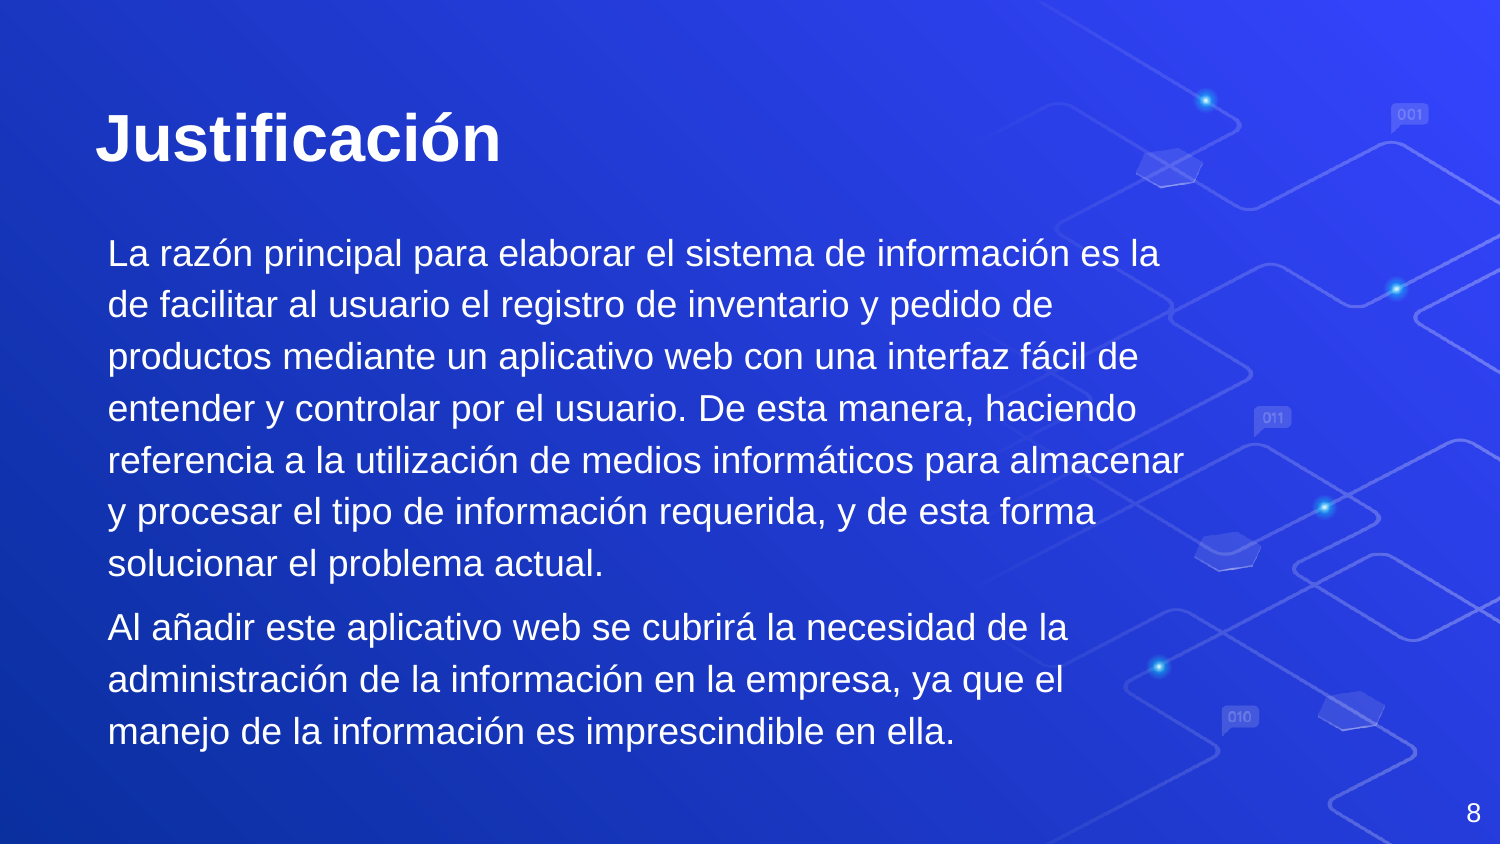

# Justificación
La razón principal para elaborar el sistema de información es la de facilitar al usuario el registro de inventario y pedido de productos mediante un aplicativo web con una interfaz fácil de entender y controlar por el usuario. De esta manera, haciendo referencia a la utilización de medios informáticos para almacenar y procesar el tipo de información requerida, y de esta forma solucionar el problema actual.
Al añadir este aplicativo web se cubrirá la necesidad de la administración de la información en la empresa, ya que el manejo de la información es imprescindible en ella.

8